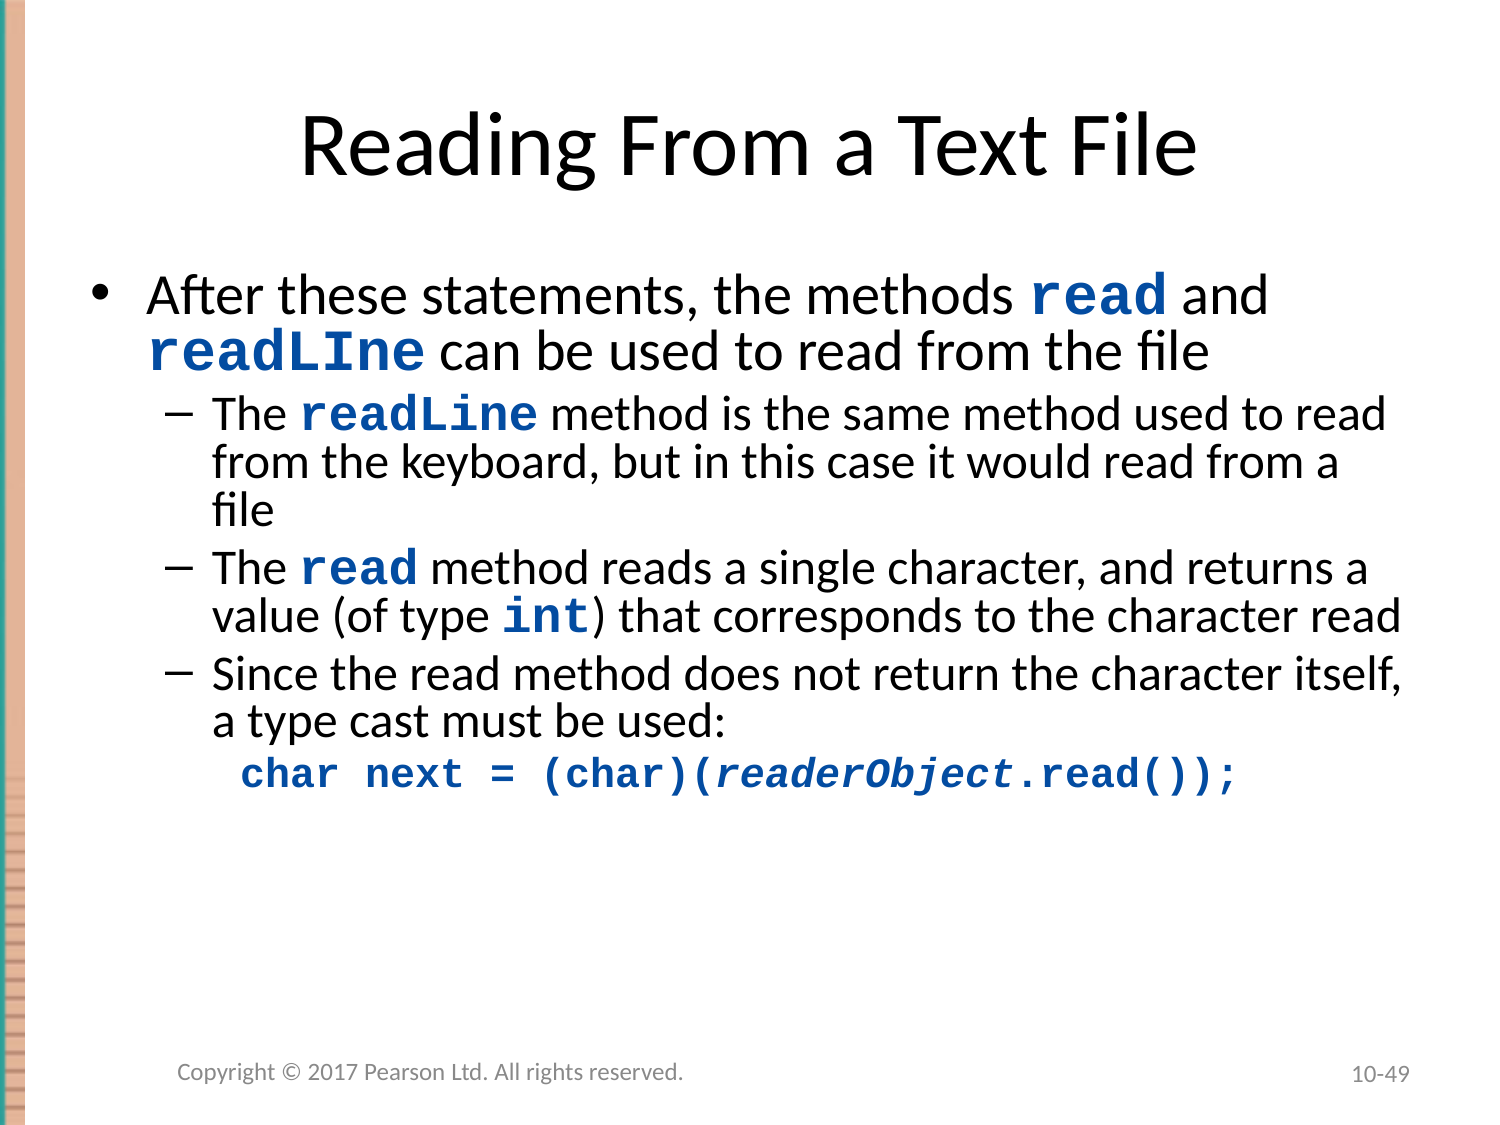

# Reading From a Text File
After these statements, the methods read and readLIne can be used to read from the file
The readLine method is the same method used to read from the keyboard, but in this case it would read from a file
The read method reads a single character, and returns a value (of type int) that corresponds to the character read
Since the read method does not return the character itself, a type cast must be used:
char next = (char)(readerObject.read());
Copyright © 2017 Pearson Ltd. All rights reserved.
10-49